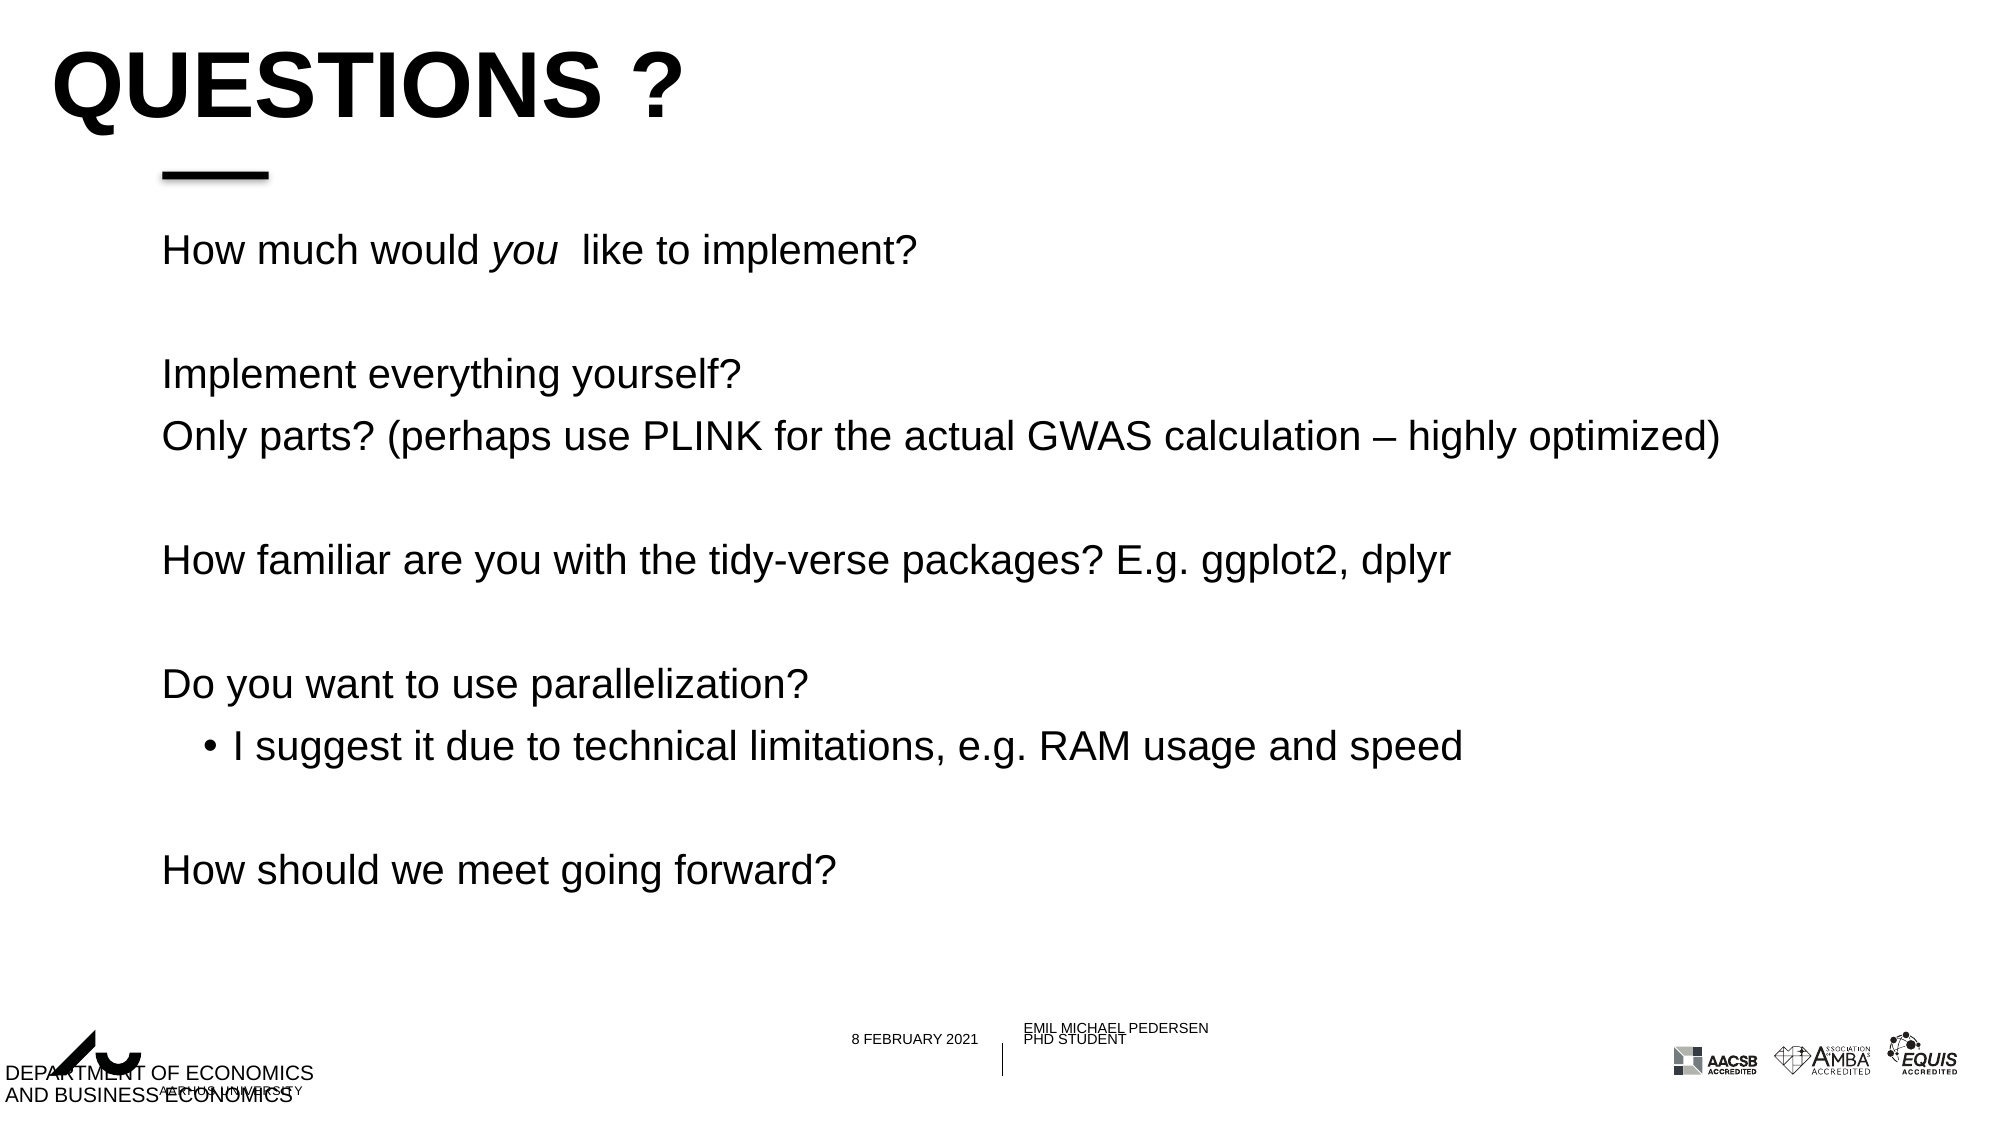

# Questions ?
How much would you  like to implement?

Implement everything yourself?
Only parts? (perhaps use PLINK for the actual GWAS calculation – highly optimized)

How familiar are you with the tidy-verse packages? E.g. ggplot2, dplyr

Do you want to use parallelization?
I suggest it due to technical limitations, e.g. RAM usage and speed

How should we meet going forward?

08/02/202208/02/2021